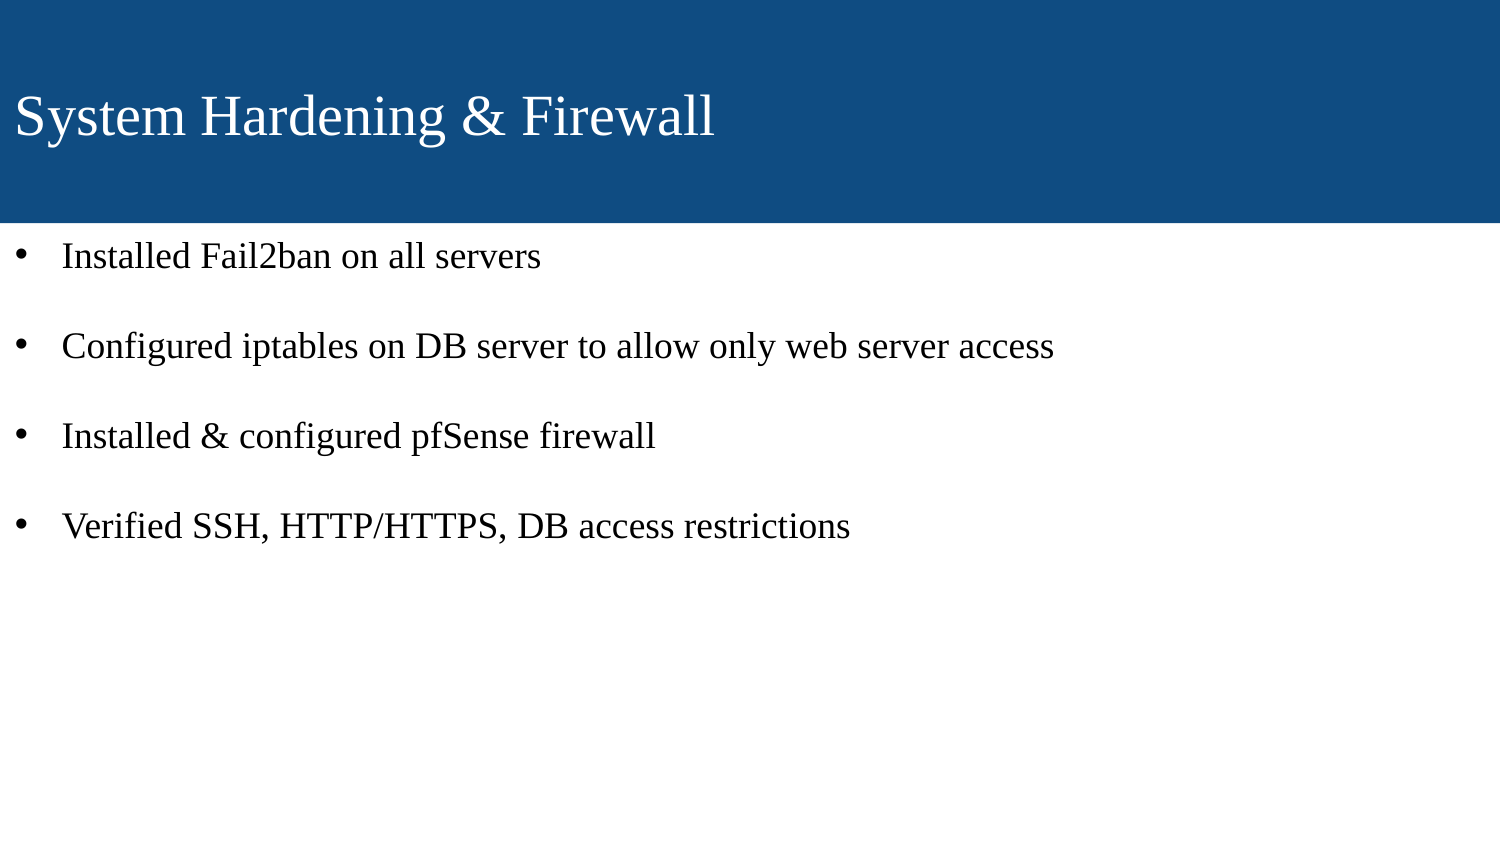

System Hardening & Firewall
Installed Fail2ban on all servers

Configured iptables on DB server to allow only web server access

Installed & configured pfSense firewall

Verified SSH, HTTP/HTTPS, DB access restrictions